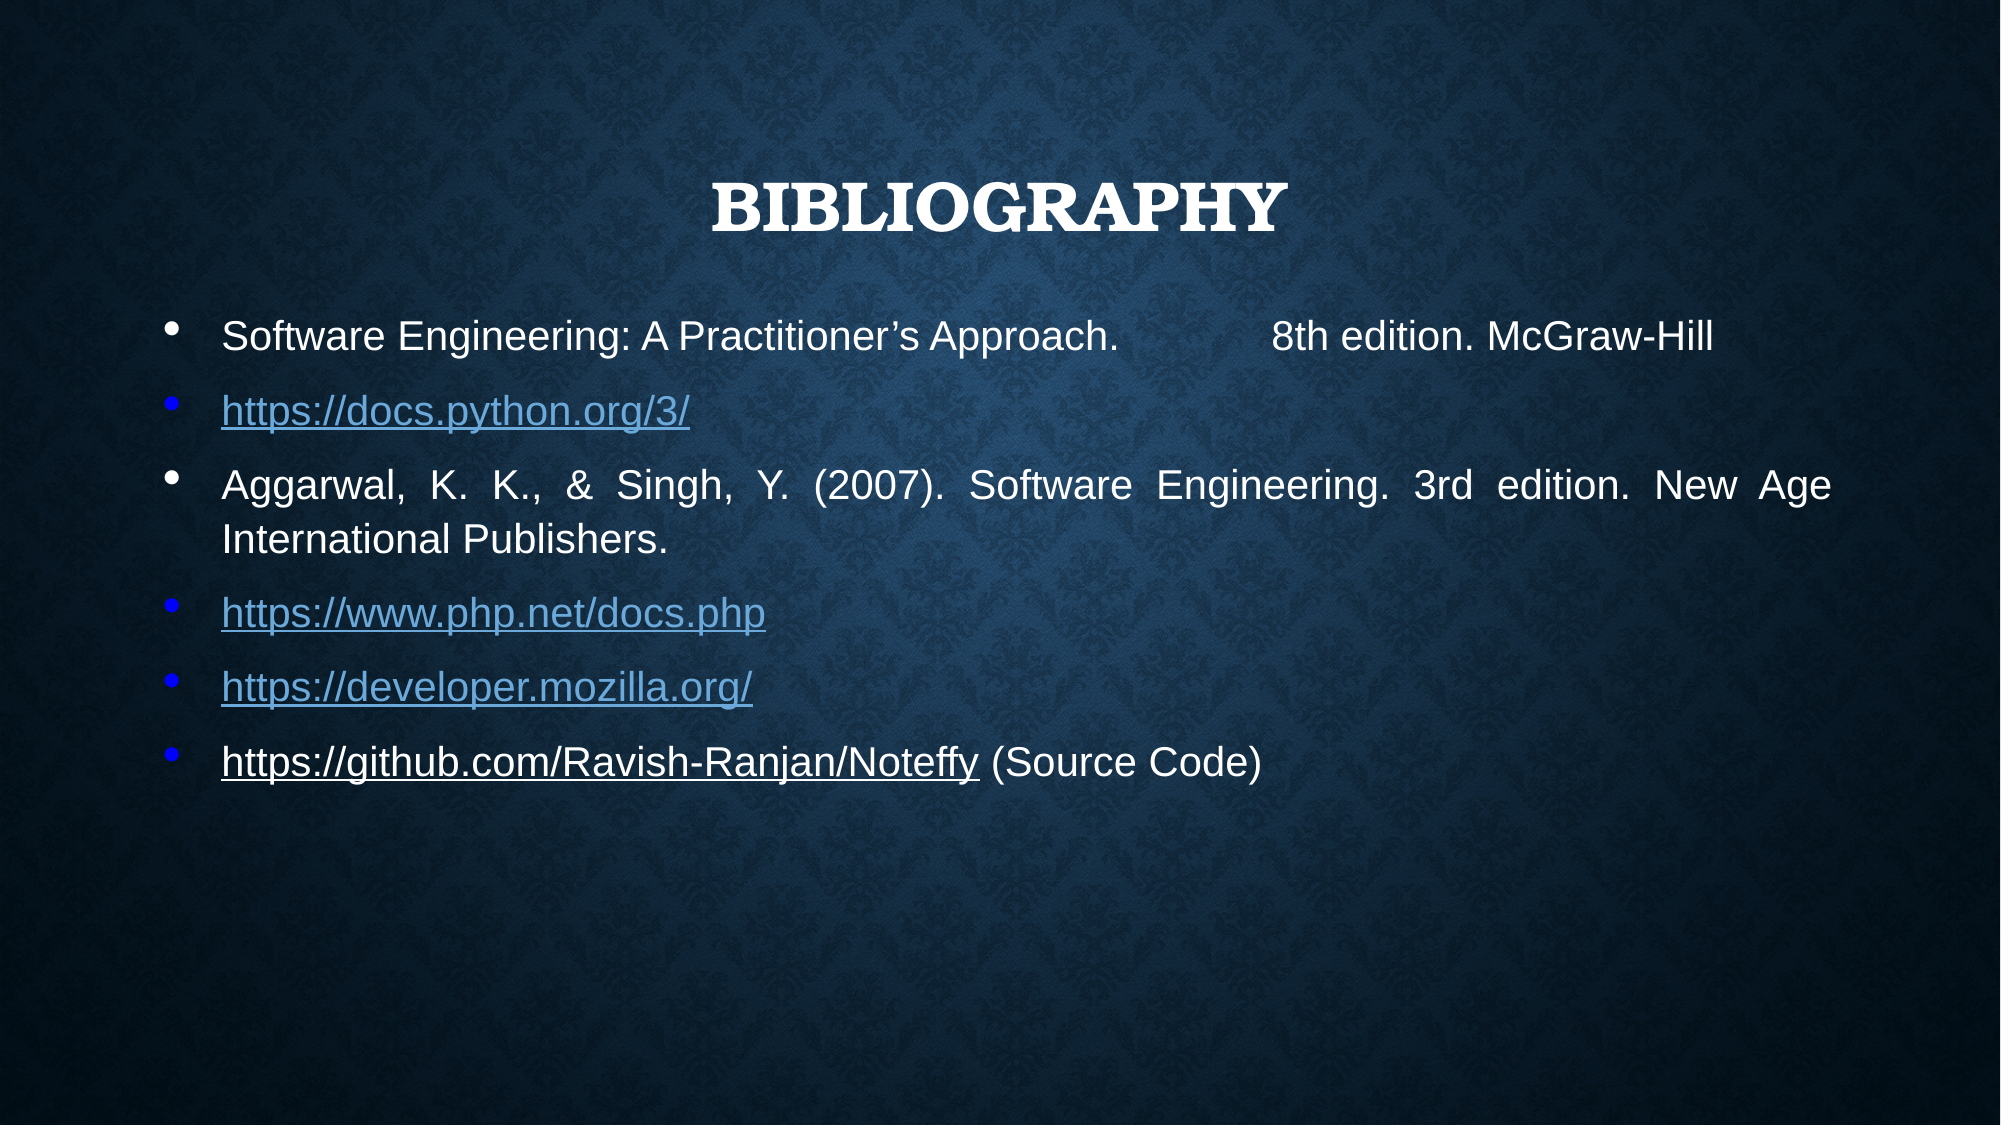

# bibliography
Software Engineering: A Practitioner’s Approach. 	8th edition. McGraw-Hill
https://docs.python.org/3/
Aggarwal, K. K., & Singh, Y. (2007). Software Engineering. 3rd edition. New Age International Publishers.
https://www.php.net/docs.php
https://developer.mozilla.org/
https://github.com/Ravish-Ranjan/Noteffy (Source Code)